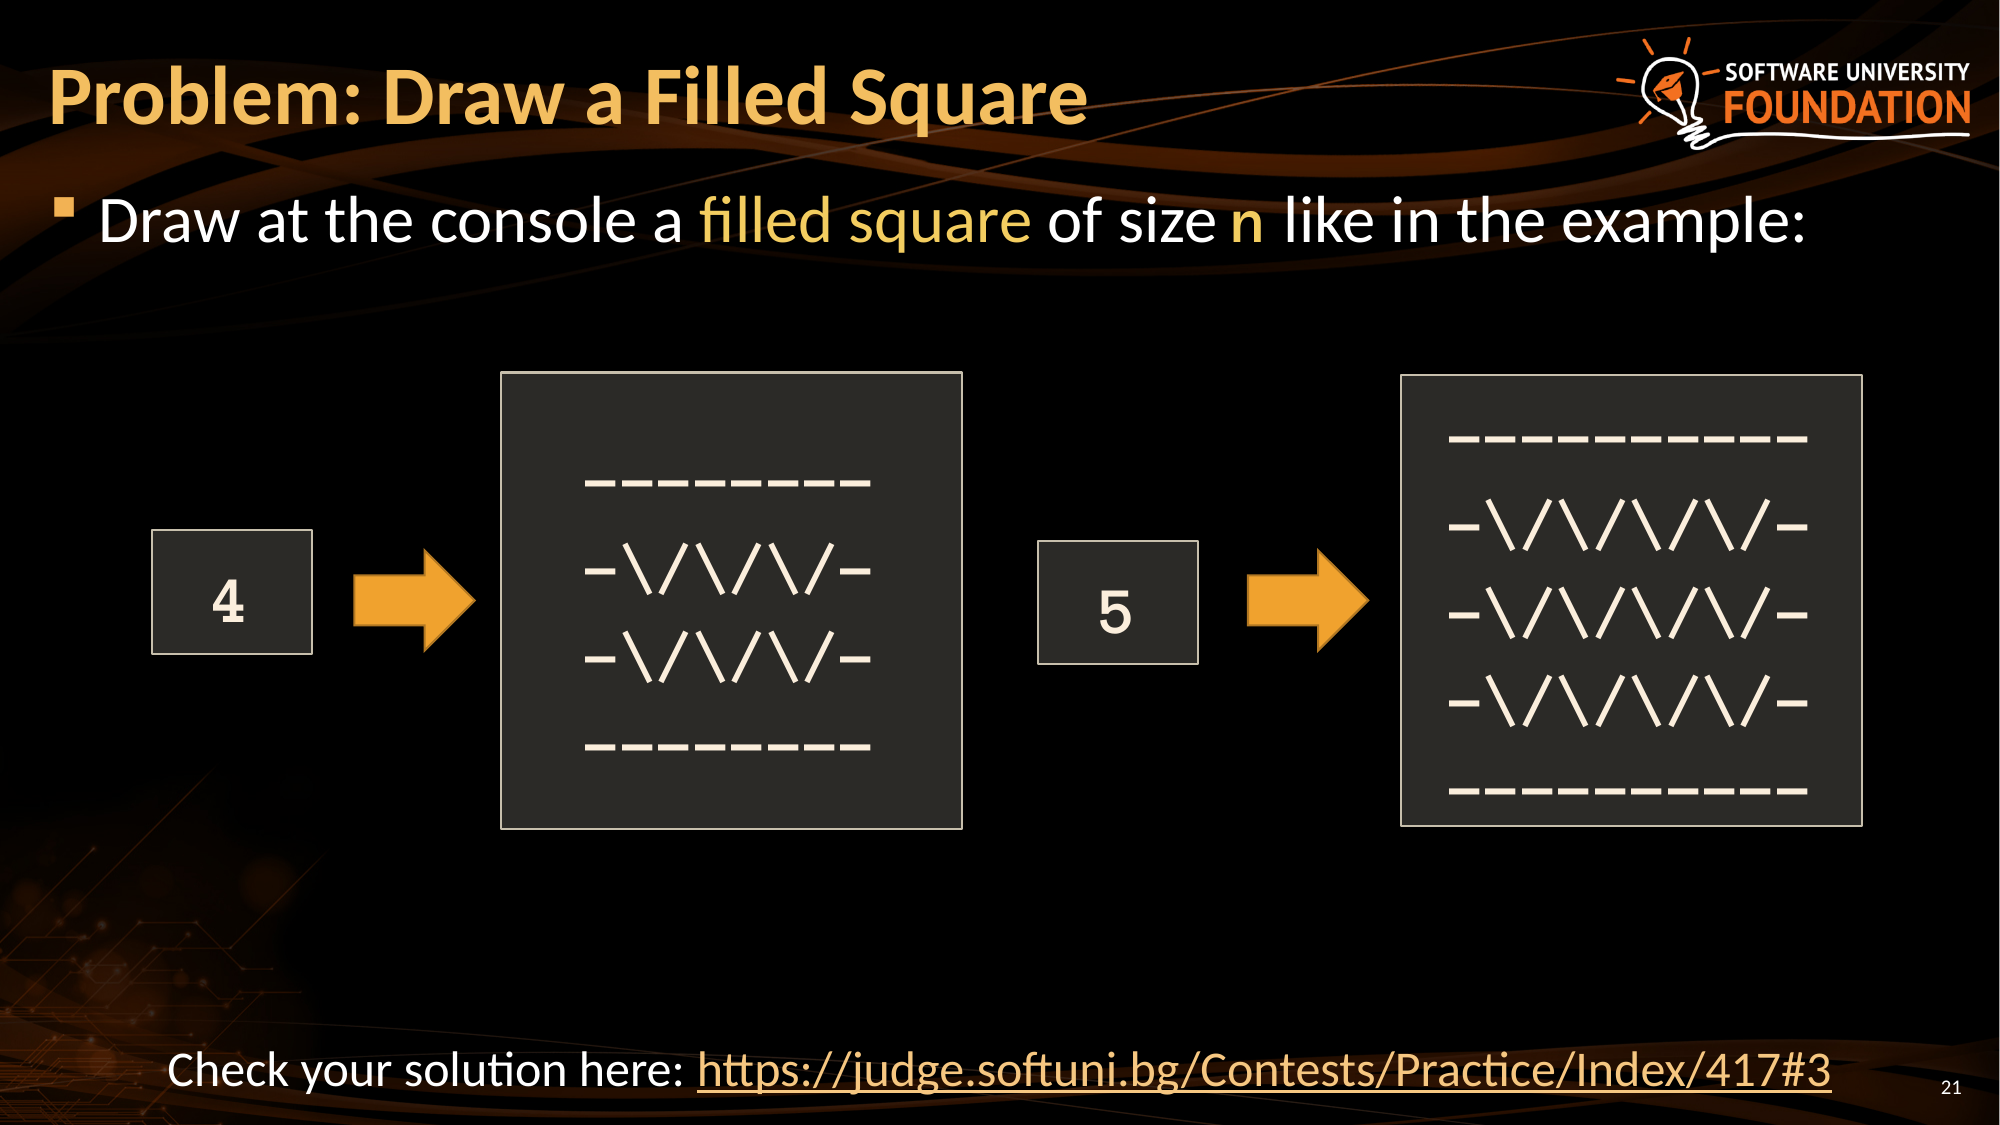

# Problem: Draw а Filled Square
Draw at the console a filled square of size n like in the example:
----------
-\/\/\/\/-
-\/\/\/\/-
-\/\/\/\/-
----------
5

--------
-\/\/\/-
-\/\/\/-
--------
4

Check your solution here: https://judge.softuni.bg/Contests/Practice/Index/417#3
21